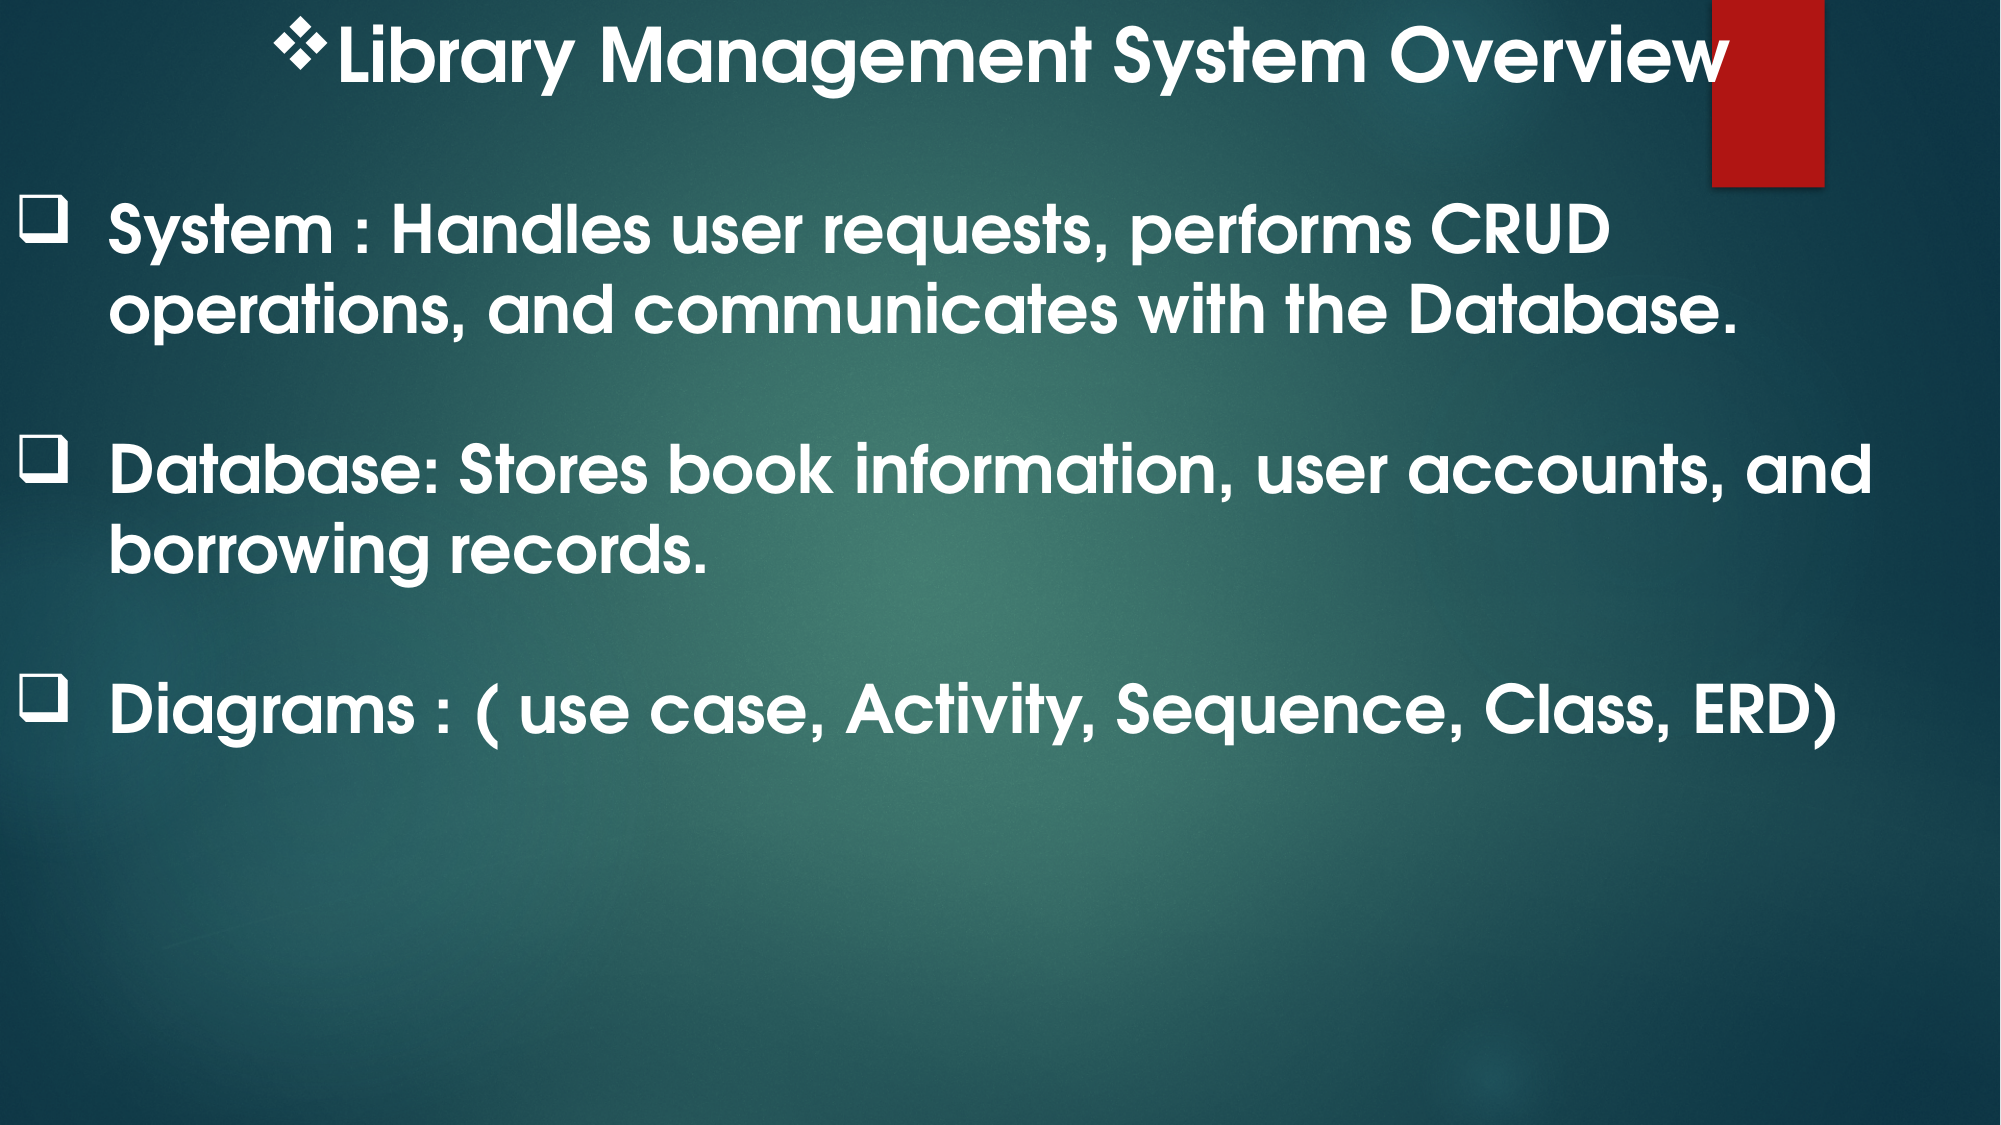

Library Management System Overview

System : Handles user requests, performs CRUD operations, and communicates with the Database.

Database: Stores book information, user accounts, and borrowing records.

Diagrams : ( use case, Activity, Sequence, Class, ERD)

#